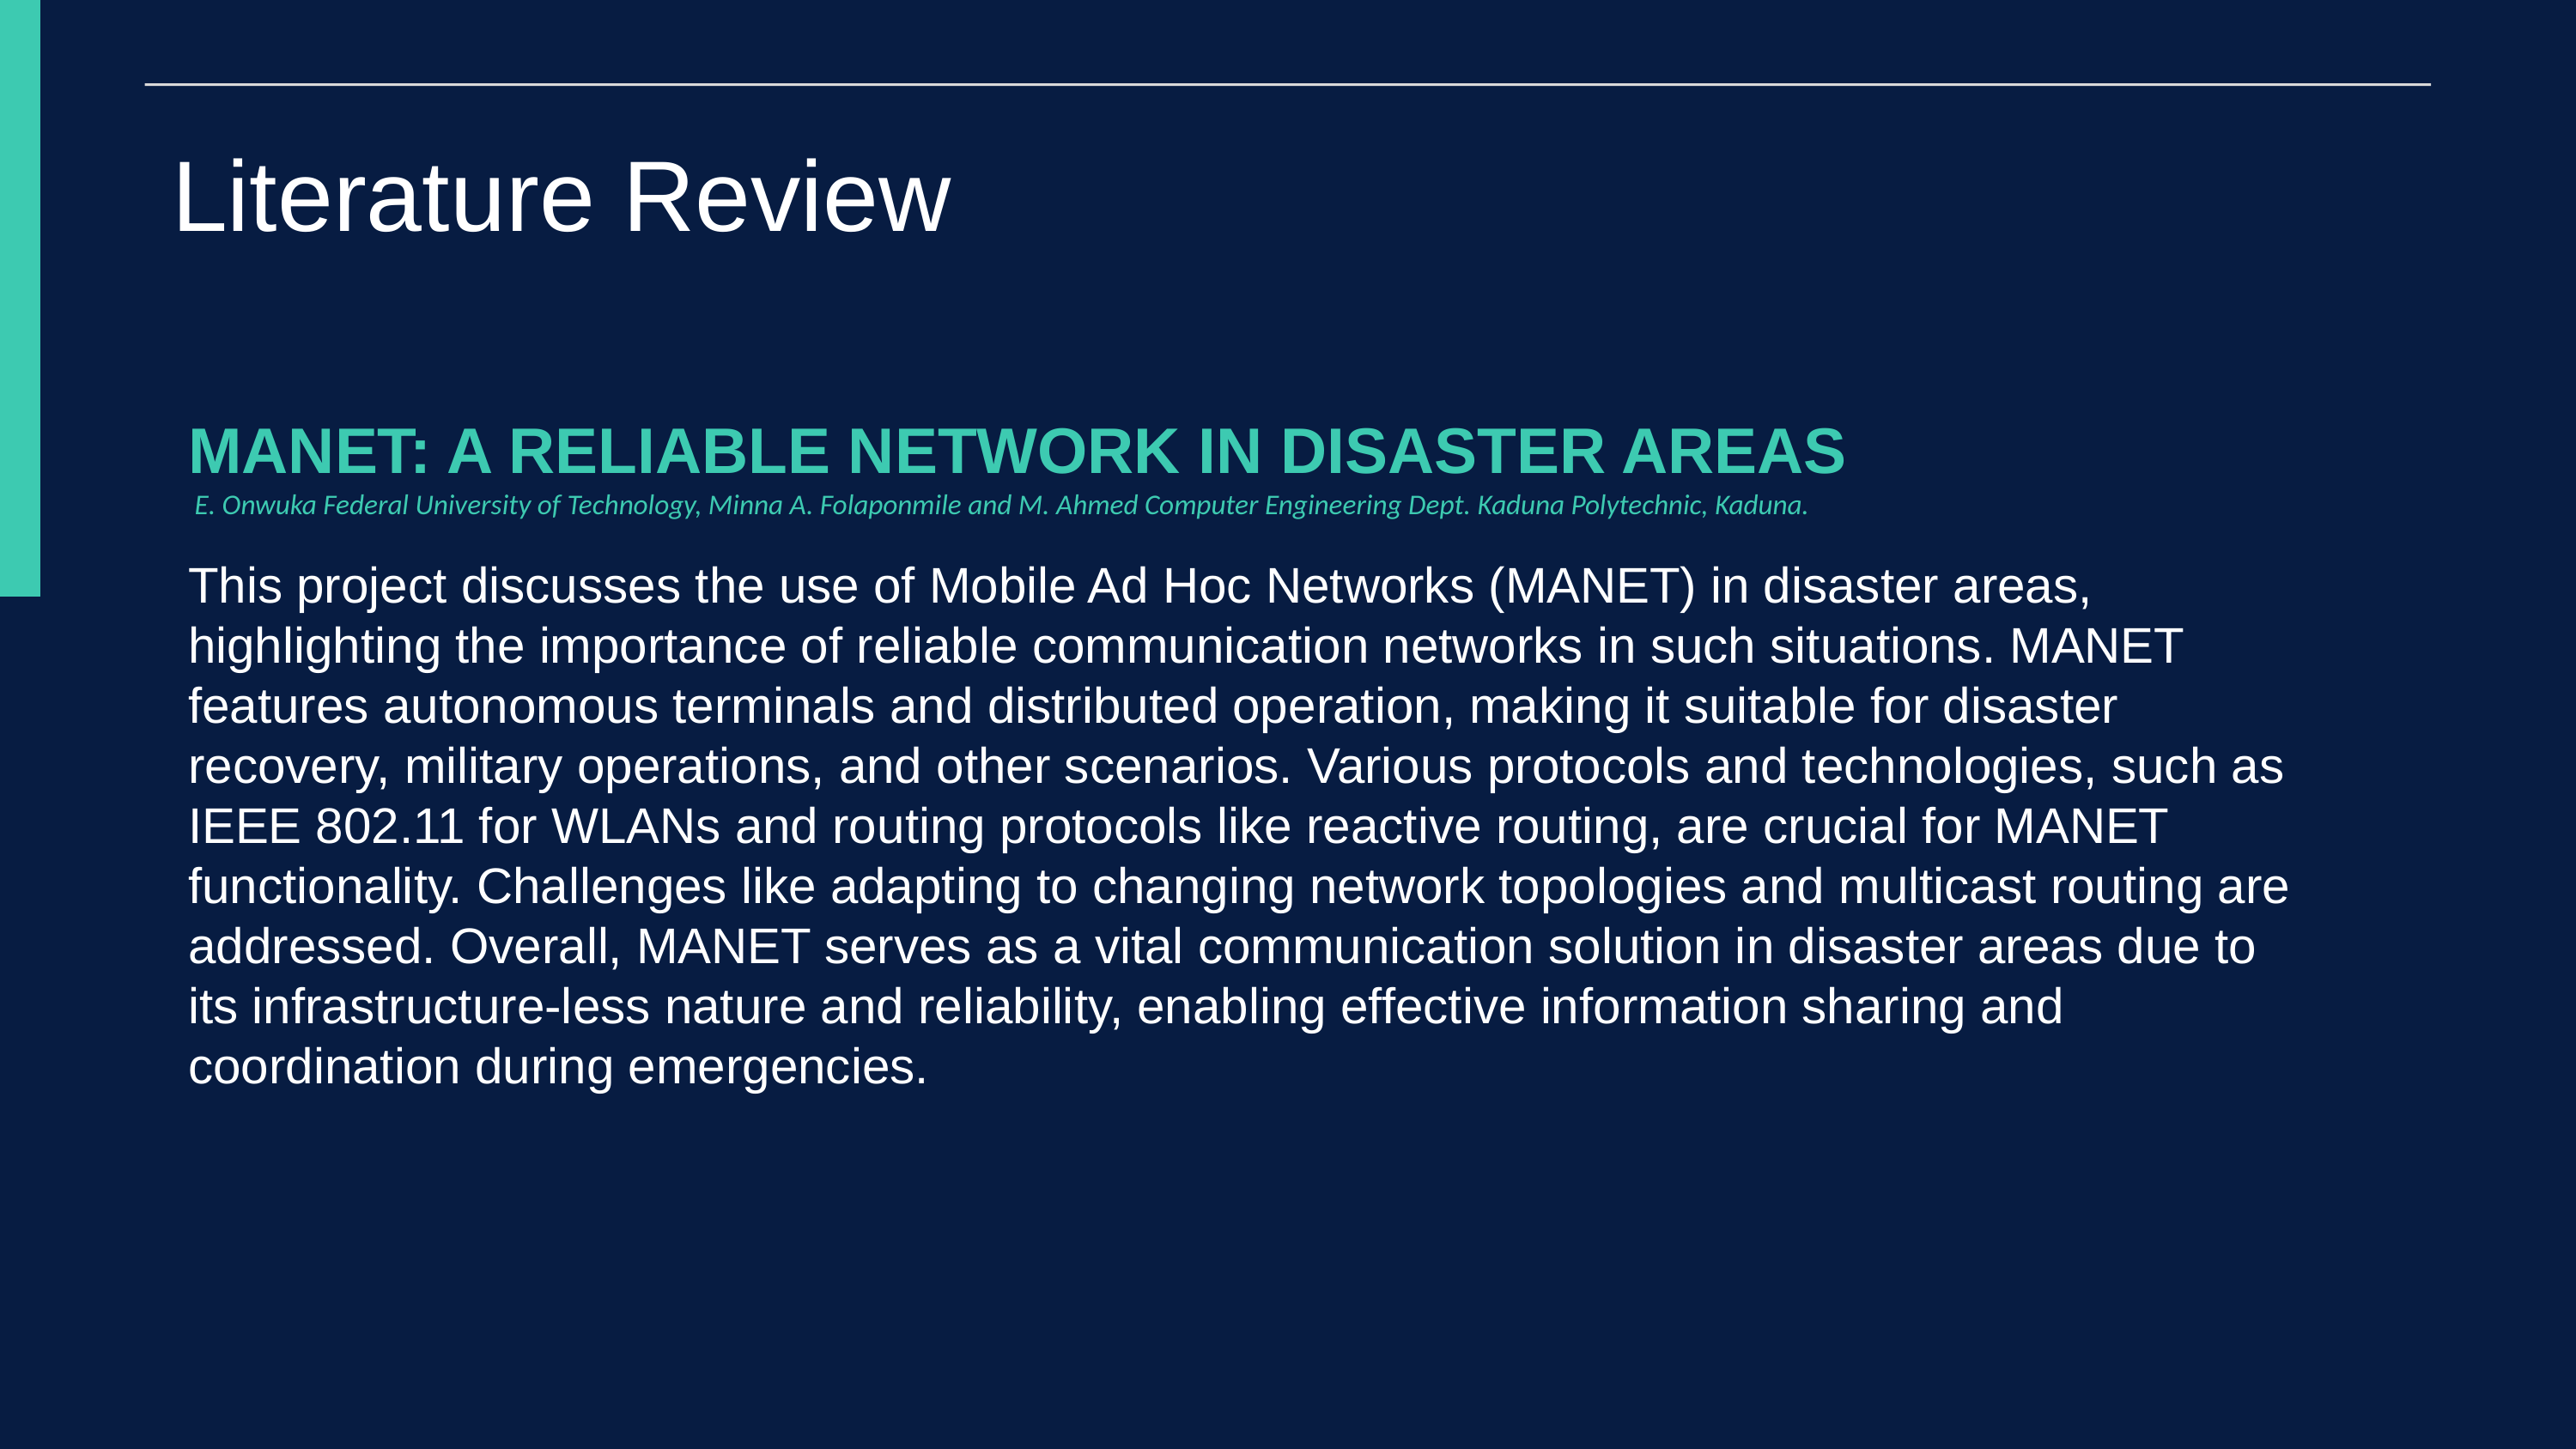

Literature Review

MANET: A RELIABLE NETWORK IN DISASTER AREAS
 E. Onwuka Federal University of Technology, Minna A. Folaponmile and M. Ahmed Computer Engineering Dept. Kaduna Polytechnic, Kaduna.
This project discusses the use of Mobile Ad Hoc Networks (MANET) in disaster areas, highlighting the importance of reliable communication networks in such situations. MANET features autonomous terminals and distributed operation, making it suitable for disaster recovery, military operations, and other scenarios. Various protocols and technologies, such as IEEE 802.11 for WLANs and routing protocols like reactive routing, are crucial for MANET functionality. Challenges like adapting to changing network topologies and multicast routing are addressed. Overall, MANET serves as a vital communication solution in disaster areas due to its infrastructure-less nature and reliability, enabling effective information sharing and coordination during emergencies.